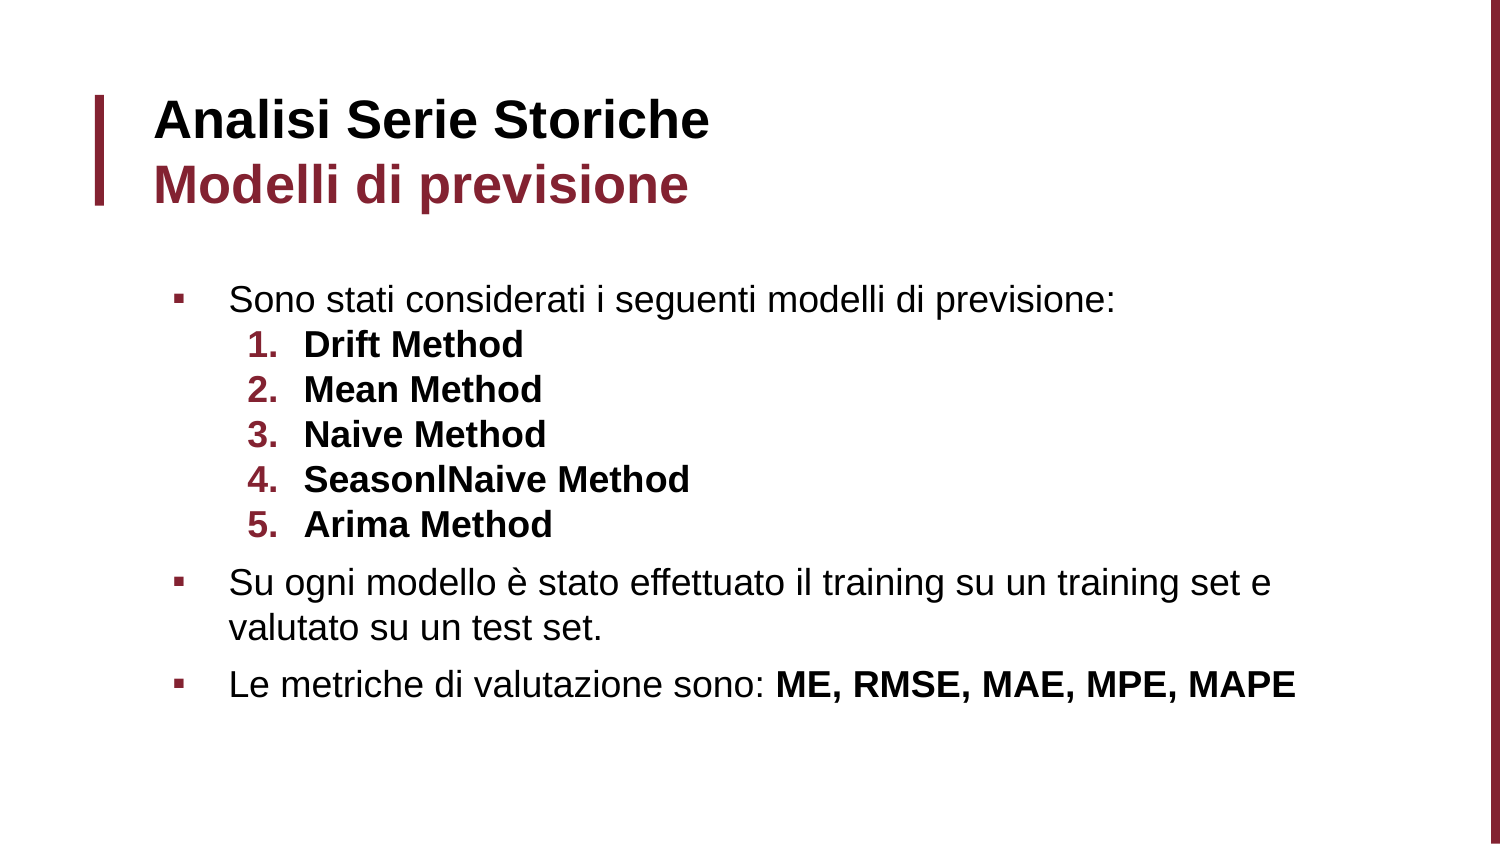

# Analisi Serie Storiche Modelli di previsione
Sono stati considerati i seguenti modelli di previsione:
Drift Method
Mean Method
Naive Method
SeasonlNaive Method
Arima Method
Su ogni modello è stato effettuato il training su un training set e valutato su un test set.
Le metriche di valutazione sono: ME, RMSE, MAE, MPE, MAPE